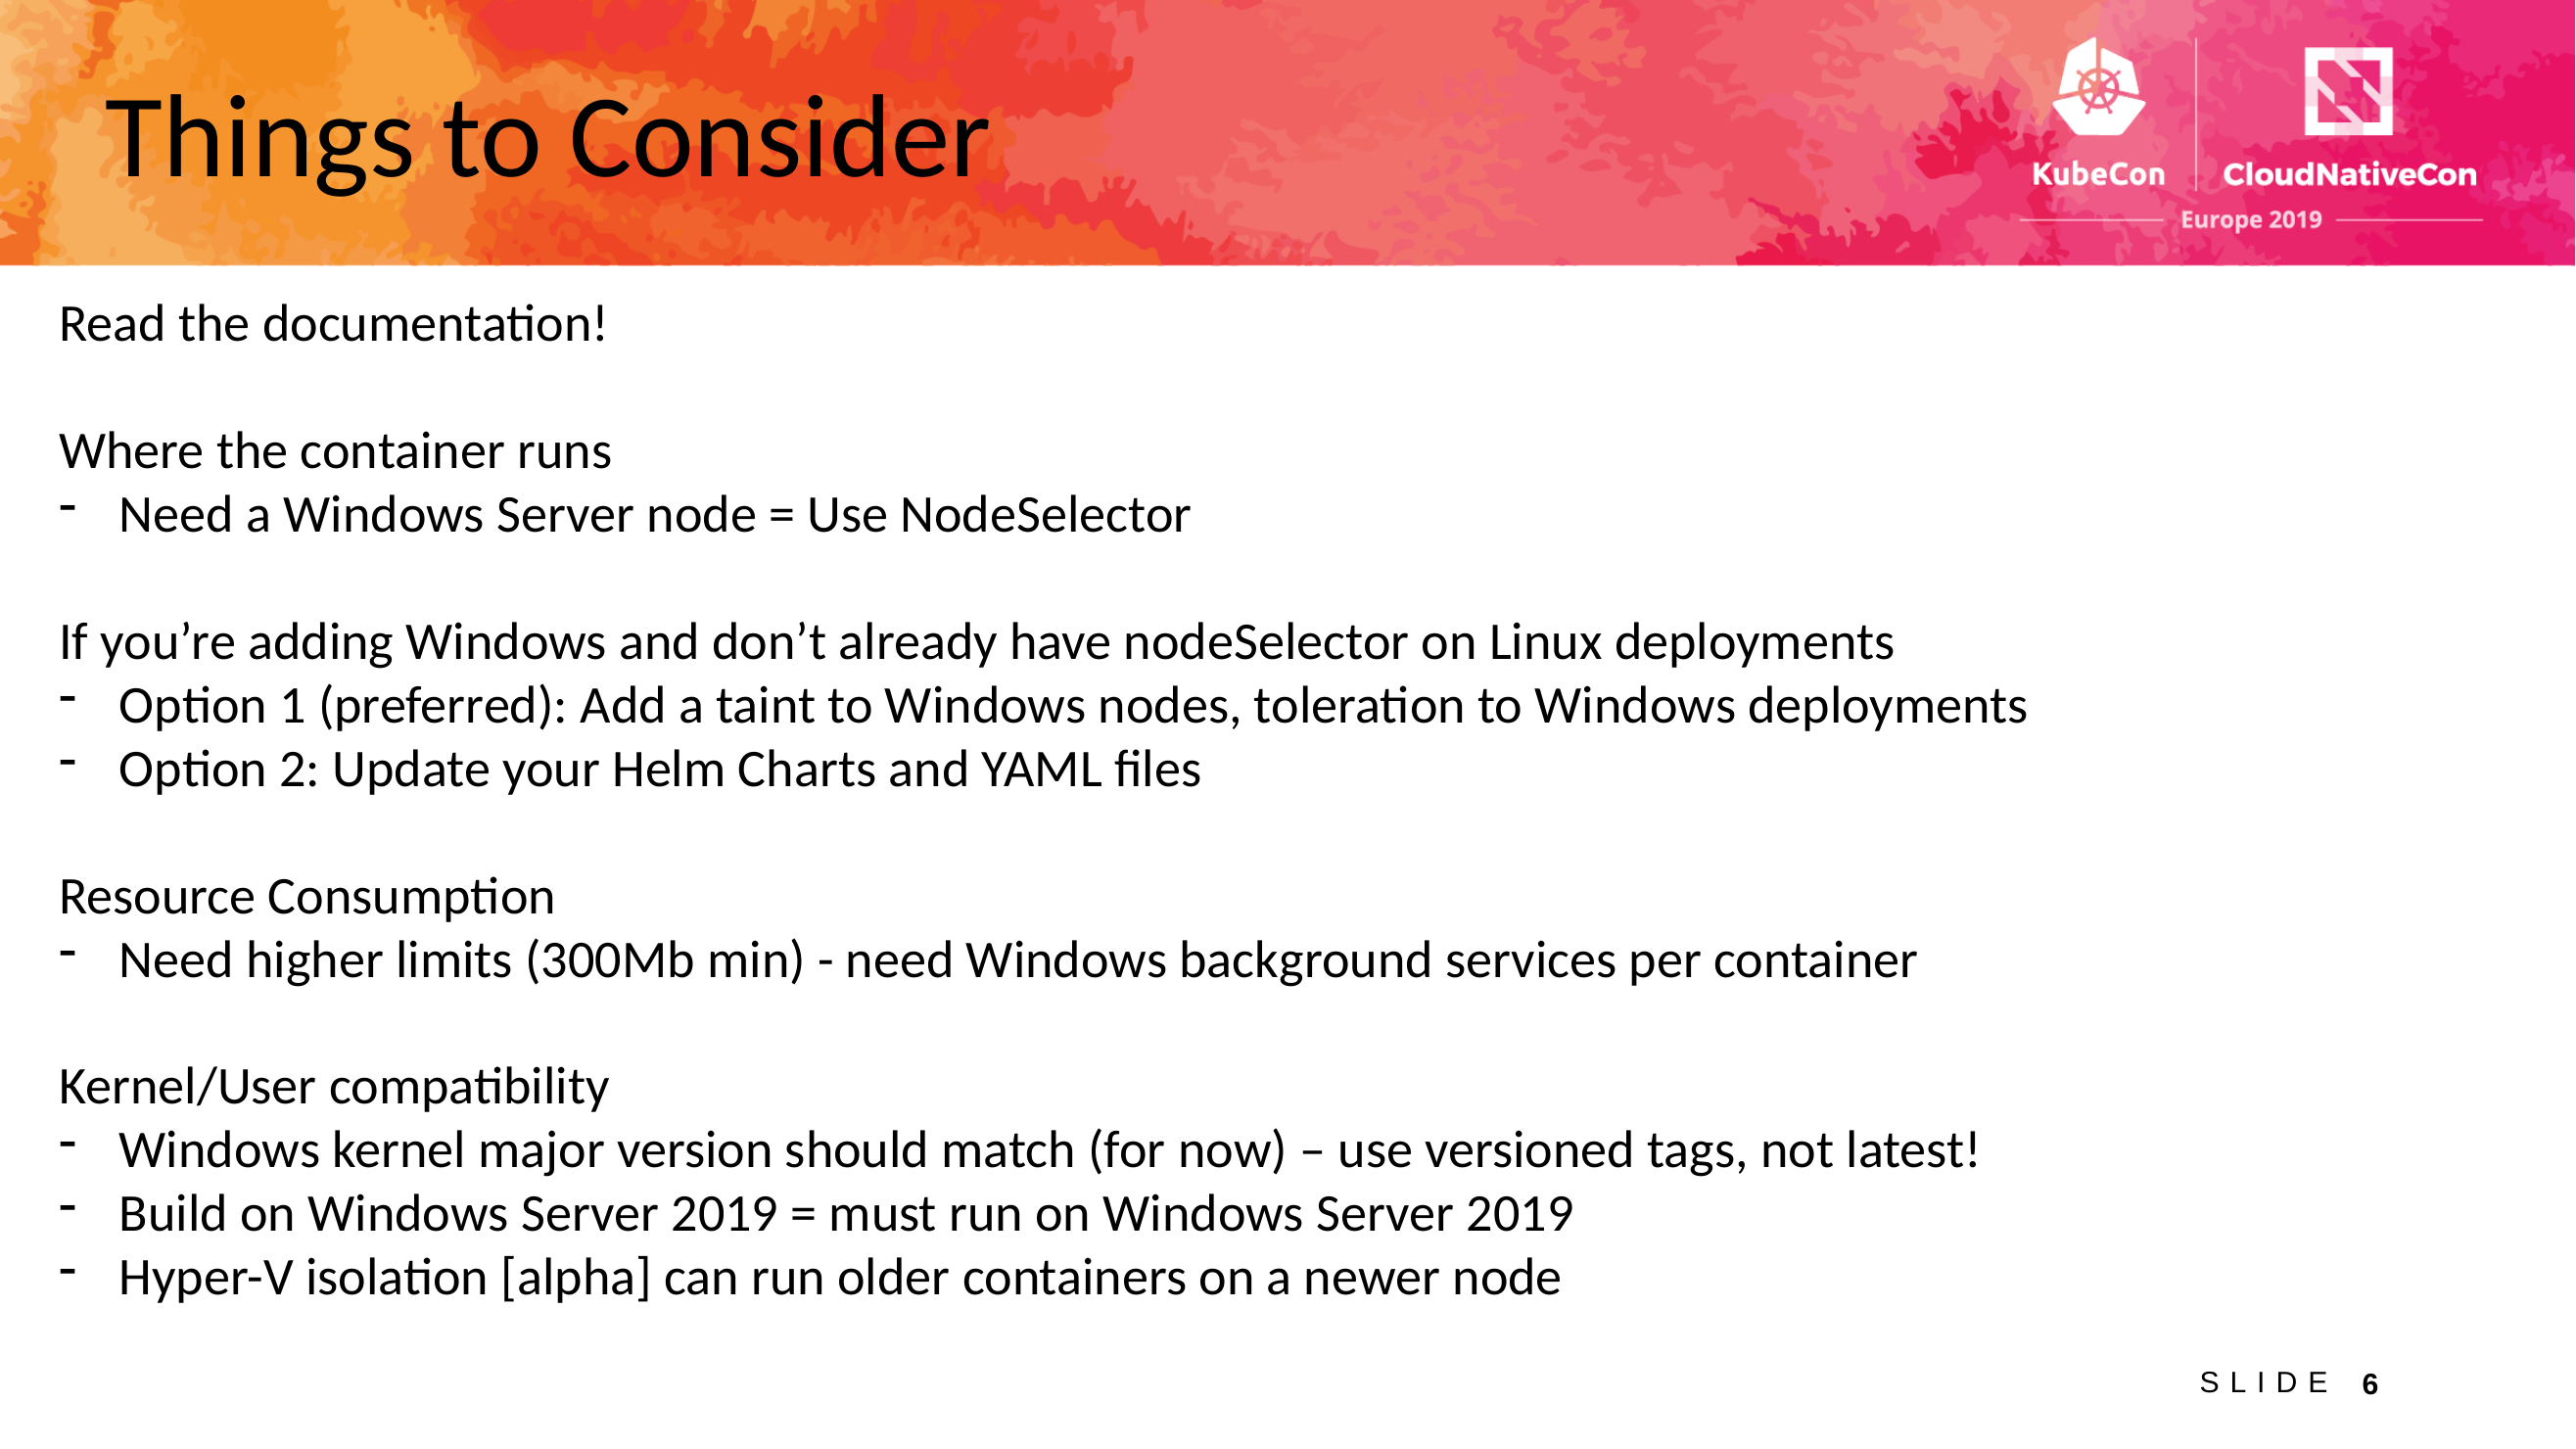

# Things to Consider
Read the documentation!

Where the container runs
Need a Windows Server node = Use NodeSelector

If you’re adding Windows and don’t already have nodeSelector on Linux deployments
Option 1 (preferred): Add a taint to Windows nodes, toleration to Windows deployments
Option 2: Update your Helm Charts and YAML files

Resource Consumption
Need higher limits (300Mb min) - need Windows background services per container

Kernel/User compatibility
Windows kernel major version should match (for now) – use versioned tags, not latest!
Build on Windows Server 2019 = must run on Windows Server 2019
Hyper-V isolation [alpha] can run older containers on a newer node
6
SLIDE